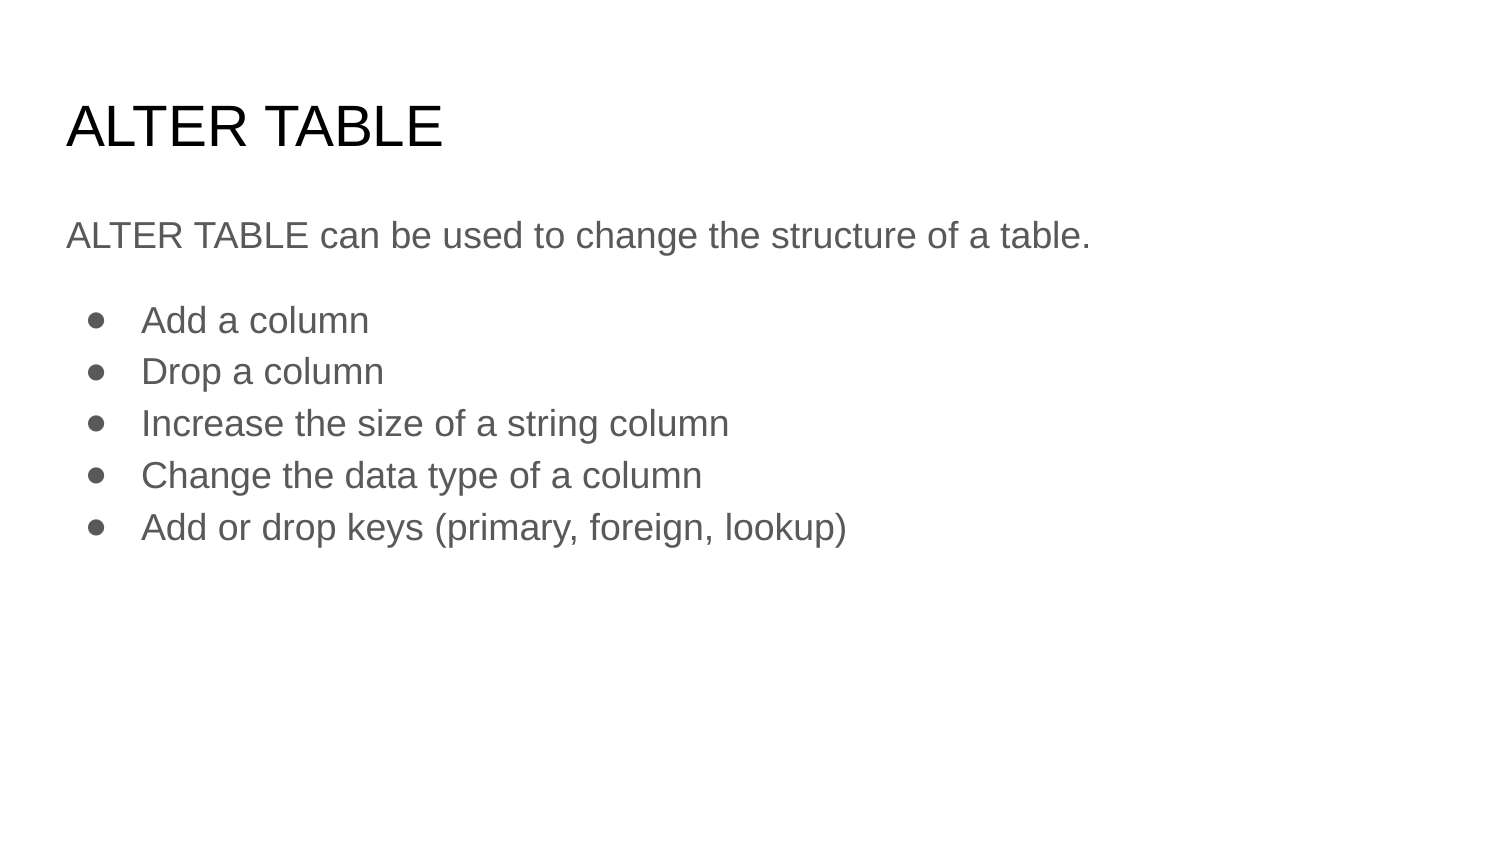

# ALTER TABLE
ALTER TABLE can be used to change the structure of a table.
Add a column
Drop a column
Increase the size of a string column
Change the data type of a column
Add or drop keys (primary, foreign, lookup)